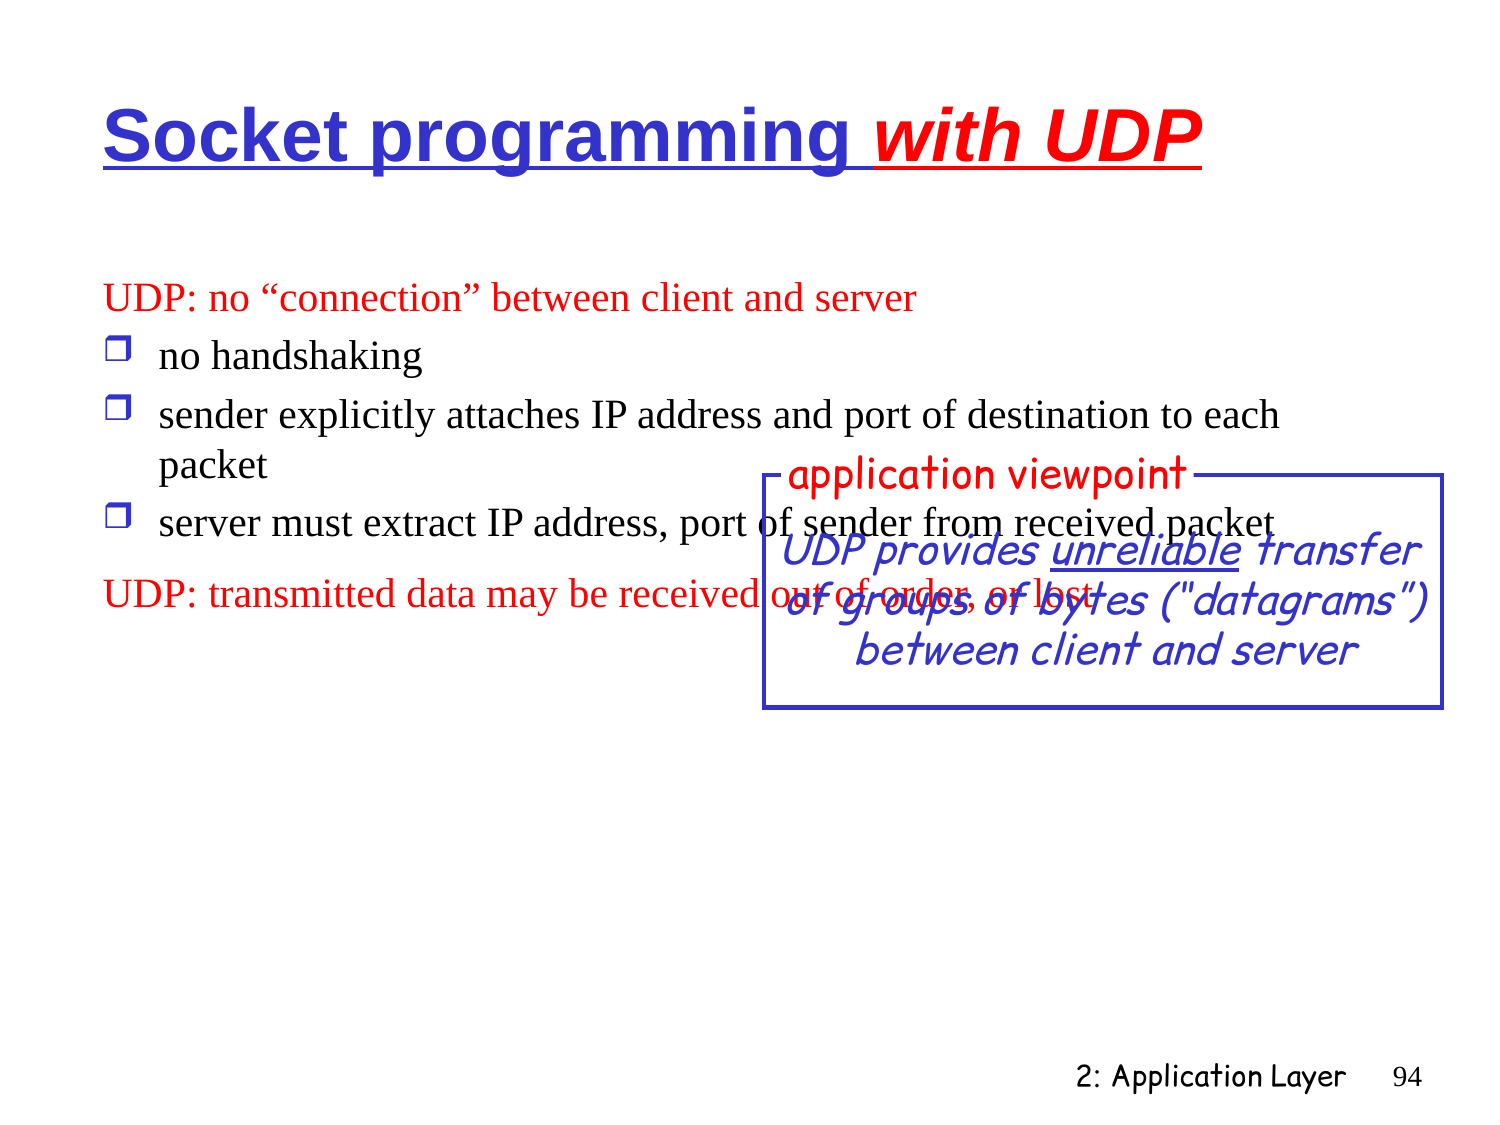

# Socket programming with UDP
UDP: no “connection” between client and server
no handshaking
sender explicitly attaches IP address and port of destination to each packet
server must extract IP address, port of sender from received packet
UDP: transmitted data may be received out of order, or lost
application viewpoint

UDP provides unreliable transfer
 of groups of bytes (“datagrams”)
 between client and server

2: Application Layer
94